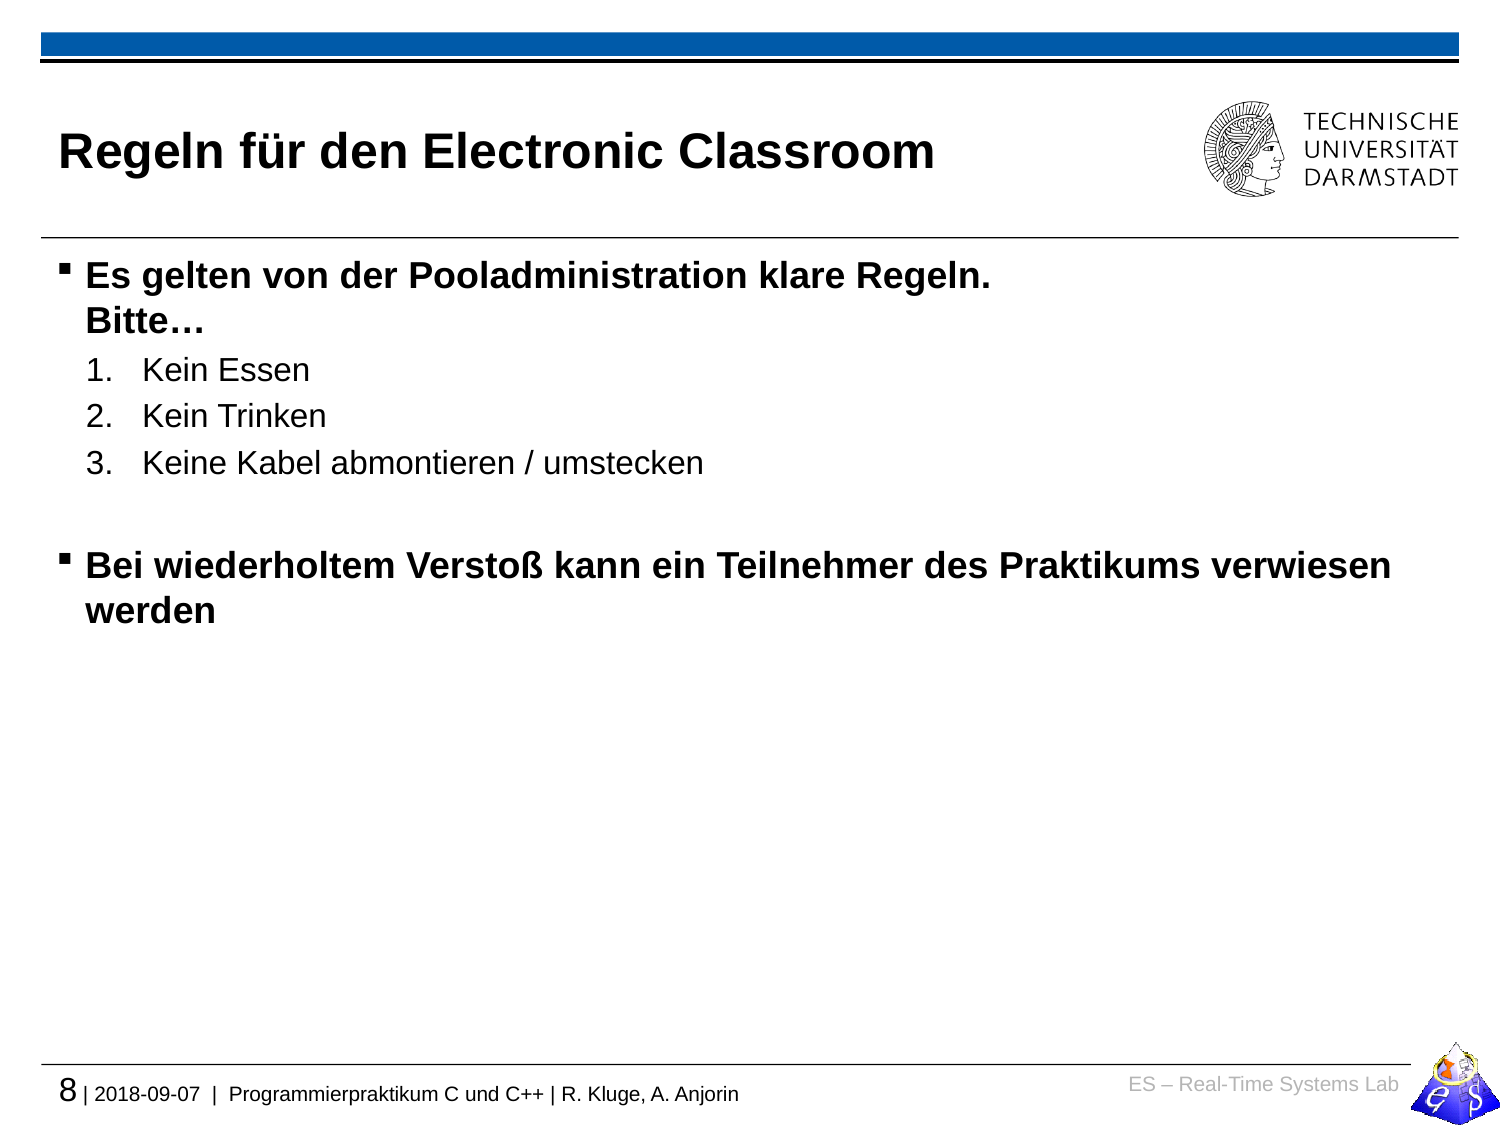

# Regeln für den Electronic Classroom
Es gelten von der Pooladministration klare Regeln.
Bitte…
Kein Essen
Kein Trinken
Keine Kabel abmontieren / umstecken

Bei wiederholtem Verstoß kann ein Teilnehmer des Praktikums verwiesen werden